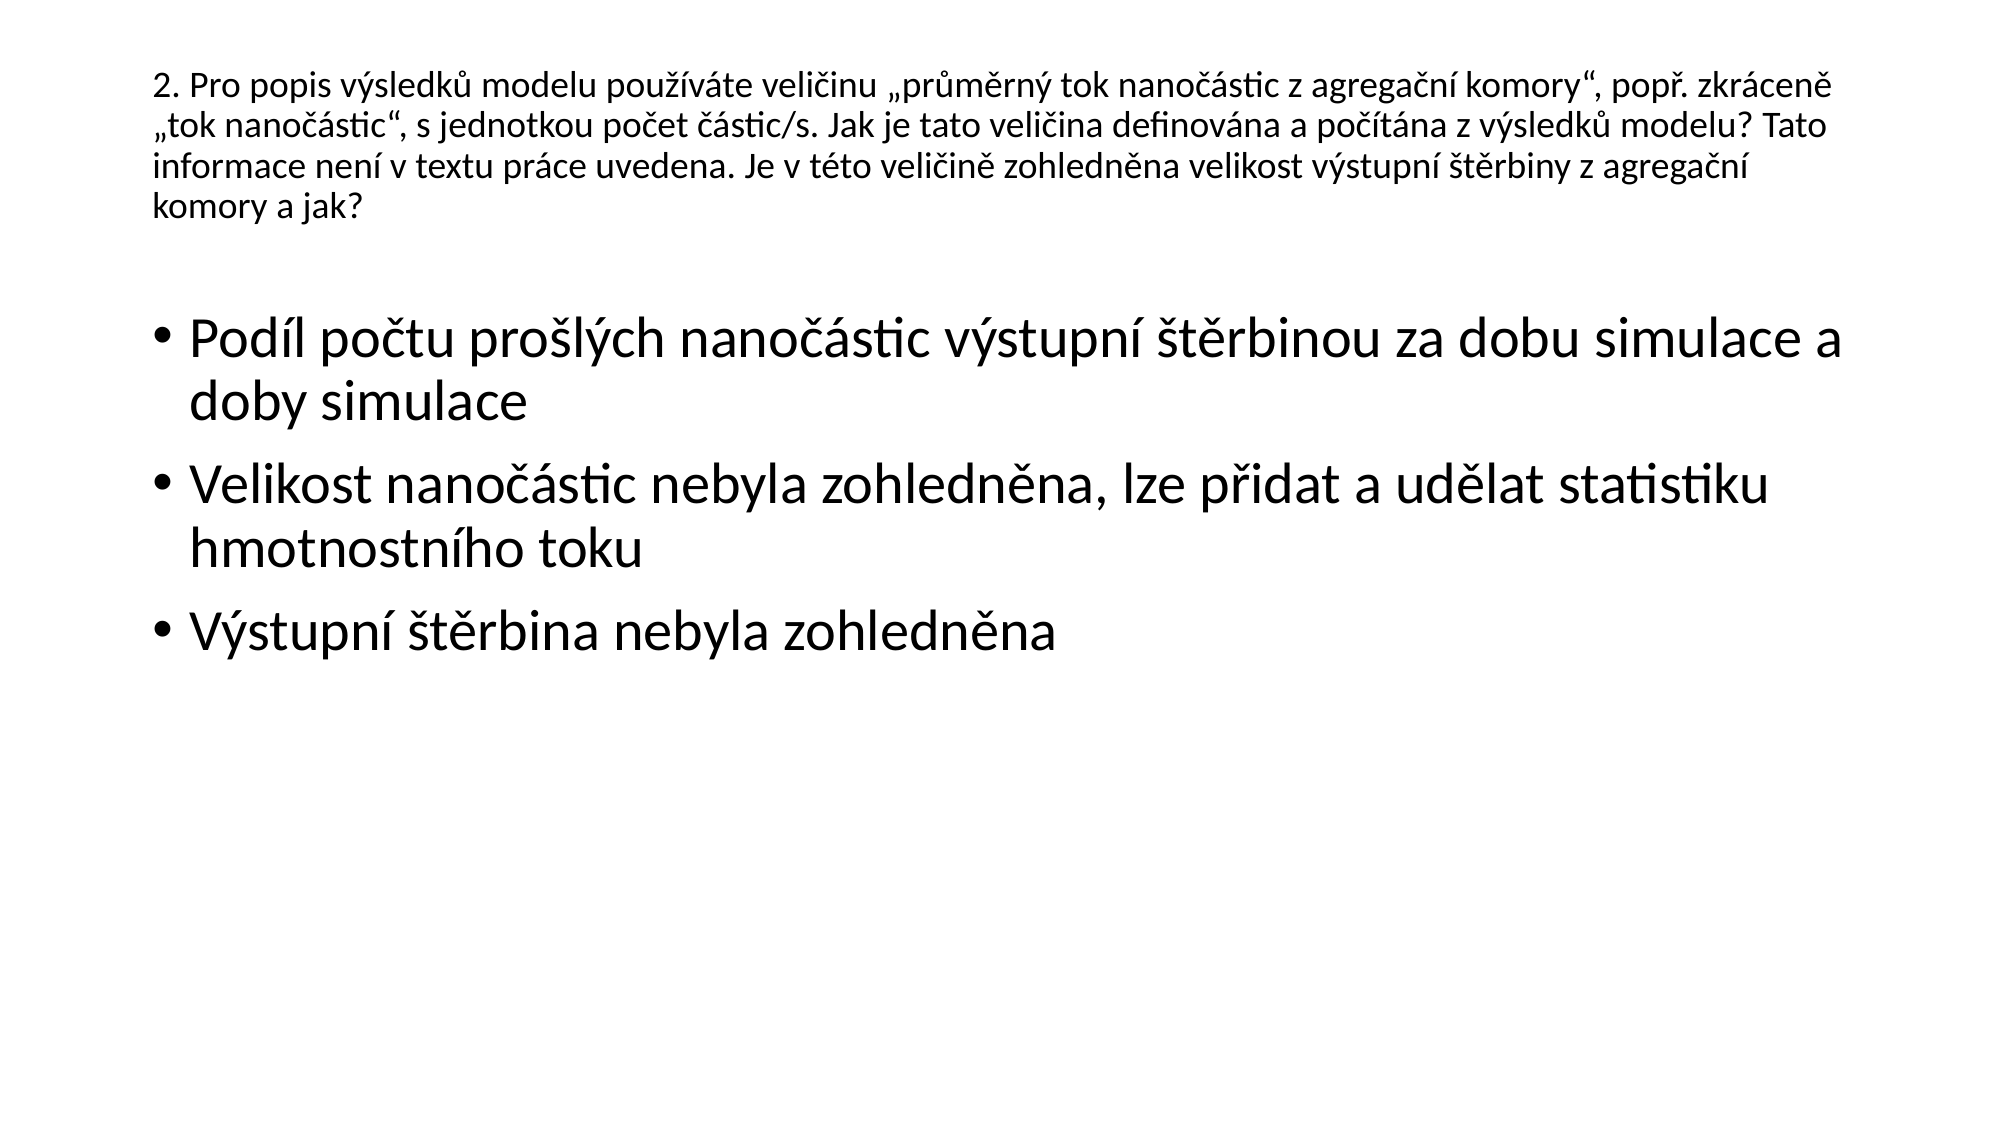

# 2. Pro popis výsledků modelu používáte veličinu „průměrný tok nanočástic z agregační komory“, popř. zkráceně „tok nanočástic“, s jednotkou počet částic/s. Jak je tato veličina definována a počítána z výsledků modelu? Tato informace není v textu práce uvedena. Je v této veličině zohledněna velikost výstupní štěrbiny z agregační komory a jak?
Podíl počtu prošlých nanočástic výstupní štěrbinou za dobu simulace a doby simulace
Velikost nanočástic nebyla zohledněna, lze přidat a udělat statistiku hmotnostního toku
Výstupní štěrbina nebyla zohledněna